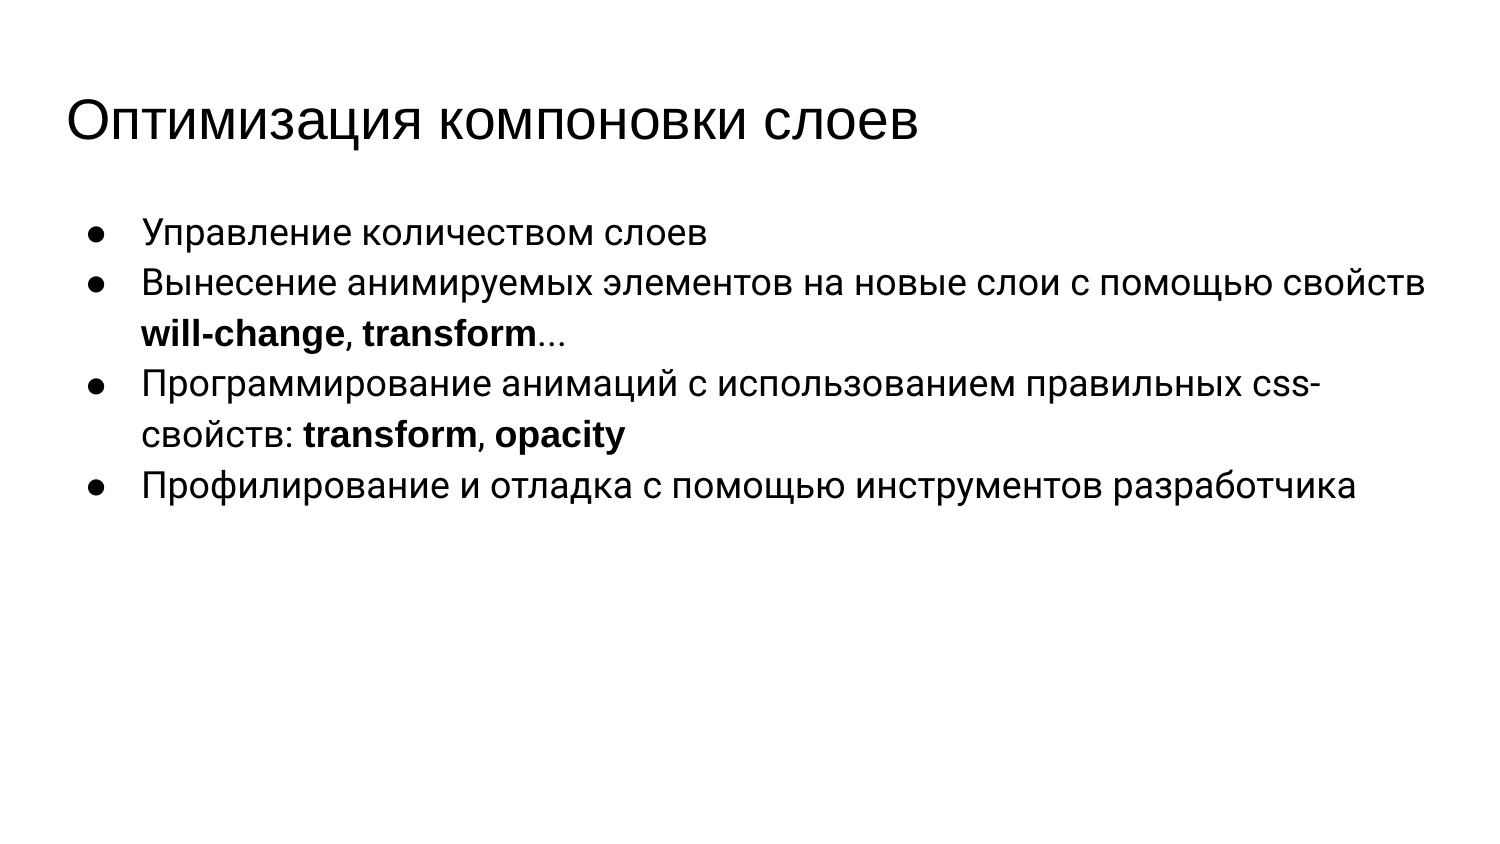

# Оптимизация компоновки слоев
Управление количеством слоев
Вынесение анимируемых элементов на новые слои с помощью свойств will-change, transform...
Программирование анимаций с использованием правильных css-свойств: transform, opacity
Профилирование и отладка с помощью инструментов разработчика